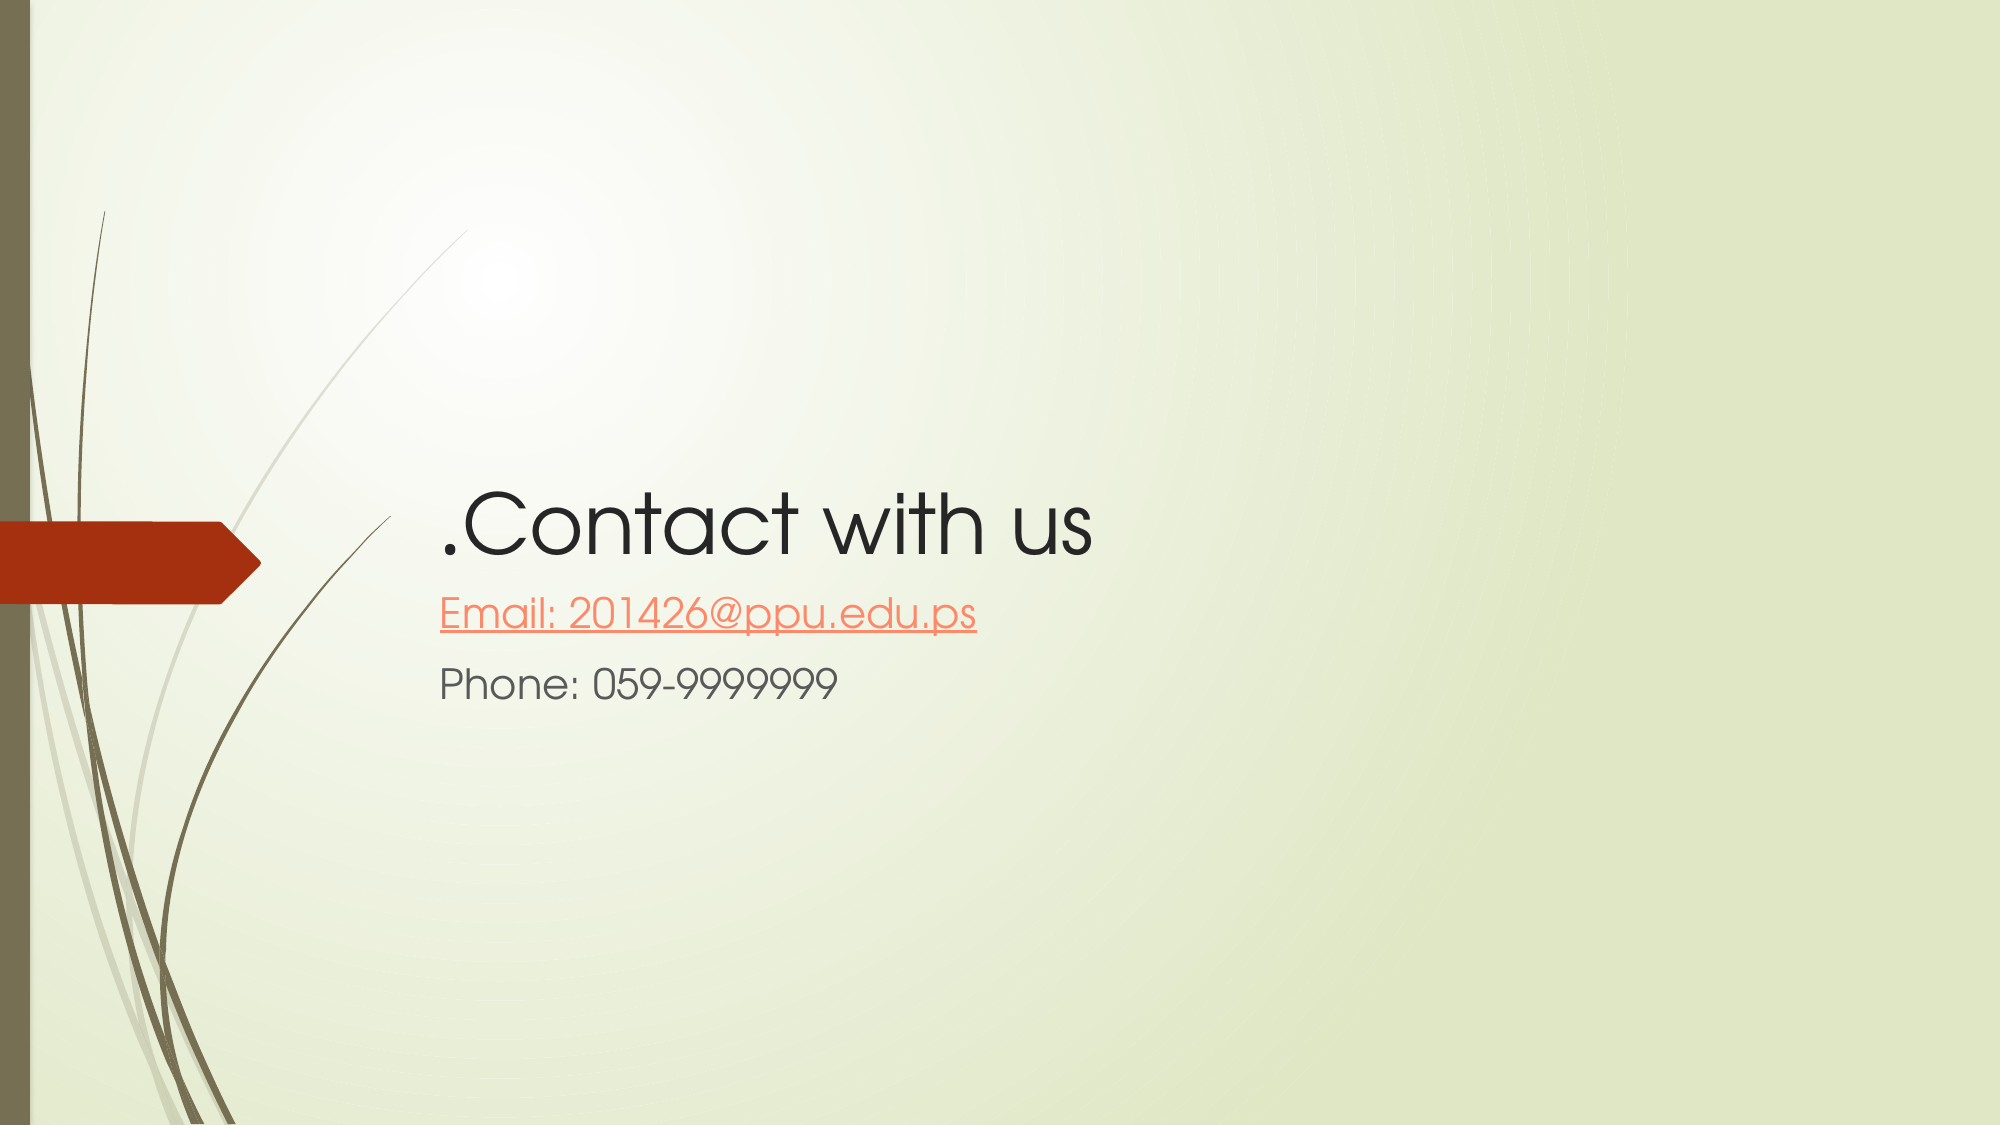

# Contact with us.
Email: 201426@ppu.edu.ps
Phone: 059-9999999